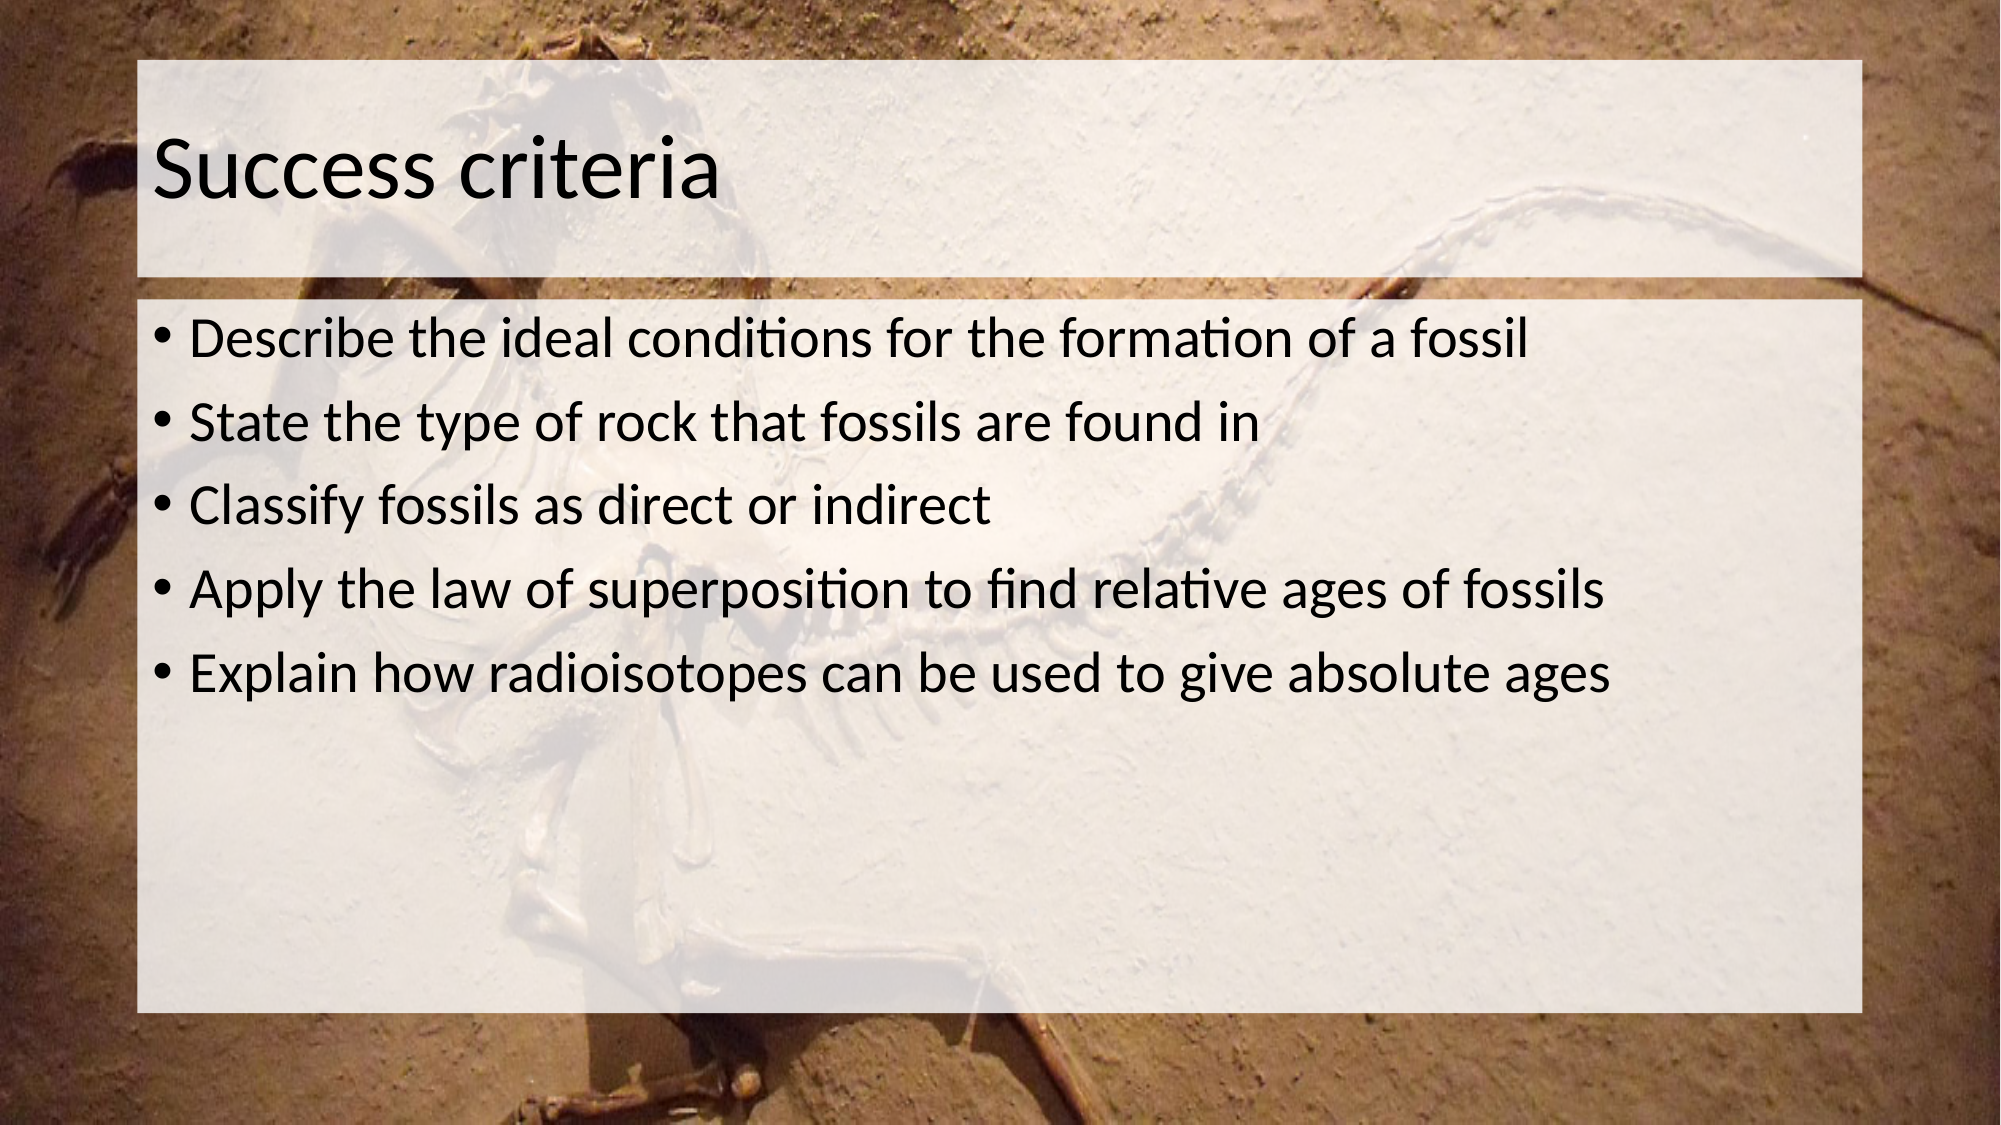

# Success criteria
Describe the ideal conditions for the formation of a fossil
State the type of rock that fossils are found in
Classify fossils as direct or indirect
Apply the law of superposition to find relative ages of fossils
Explain how radioisotopes can be used to give absolute ages